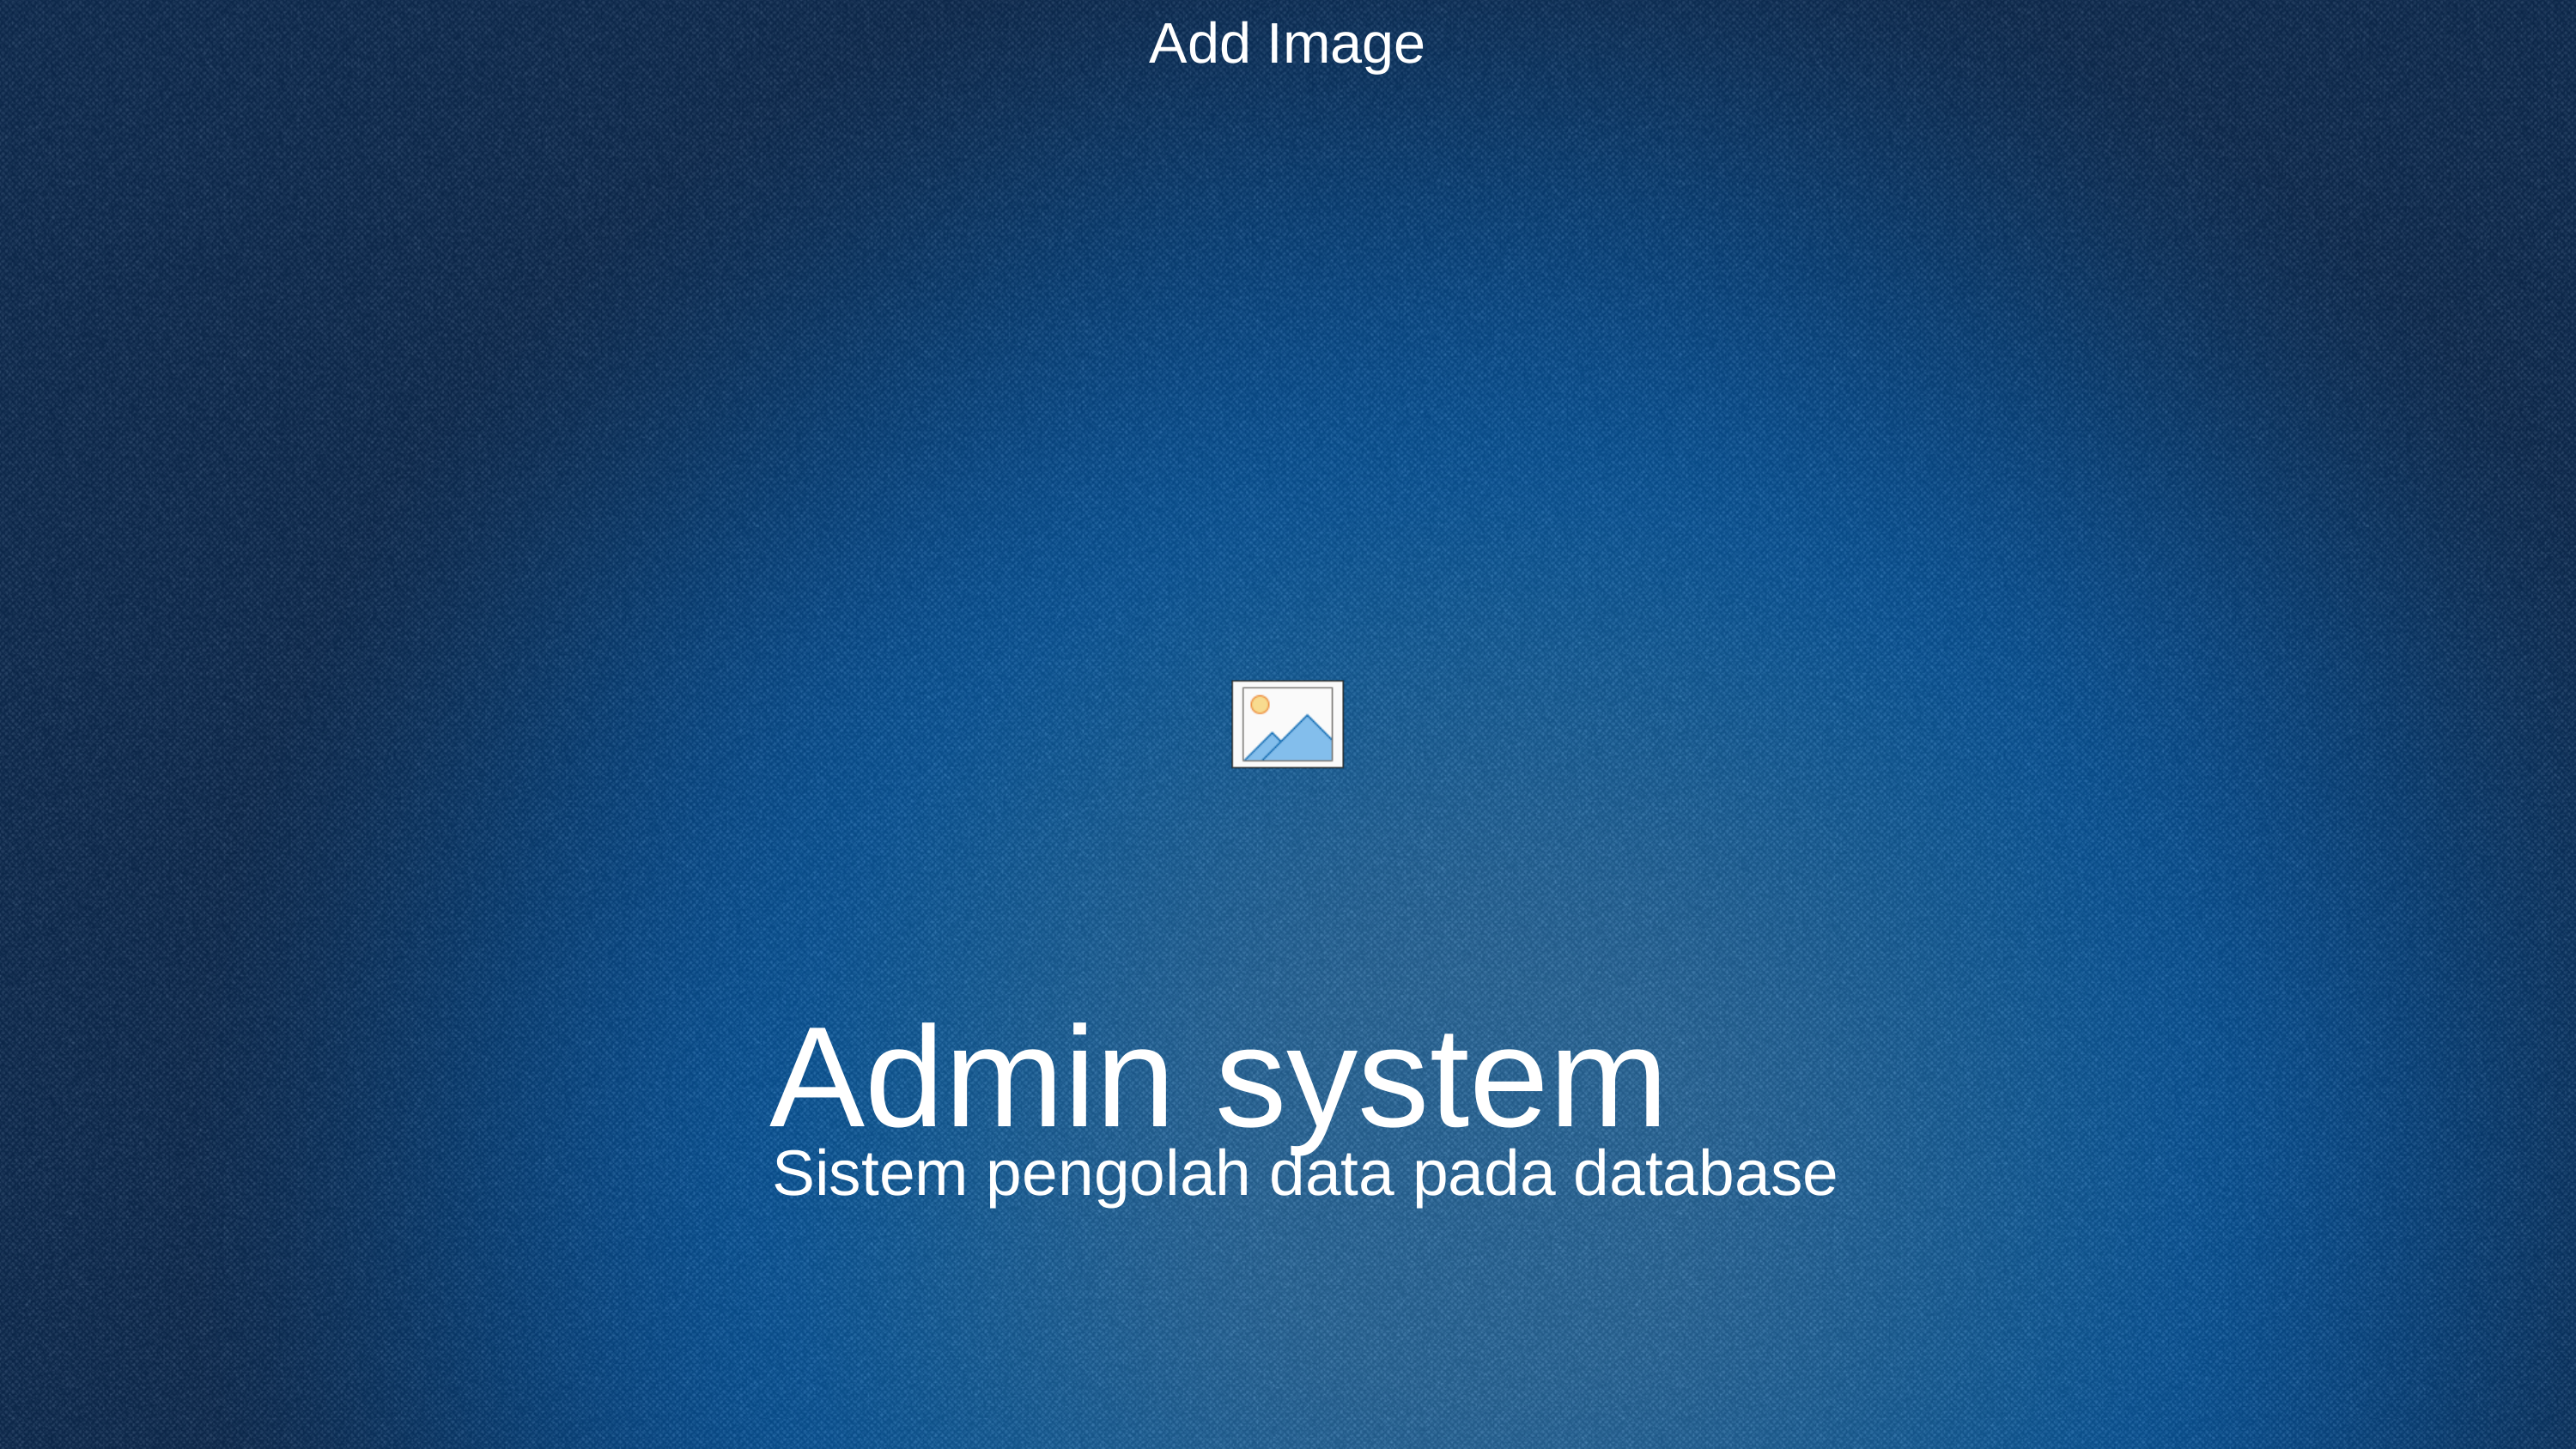

# Admin system

Sistem pengolah data pada database